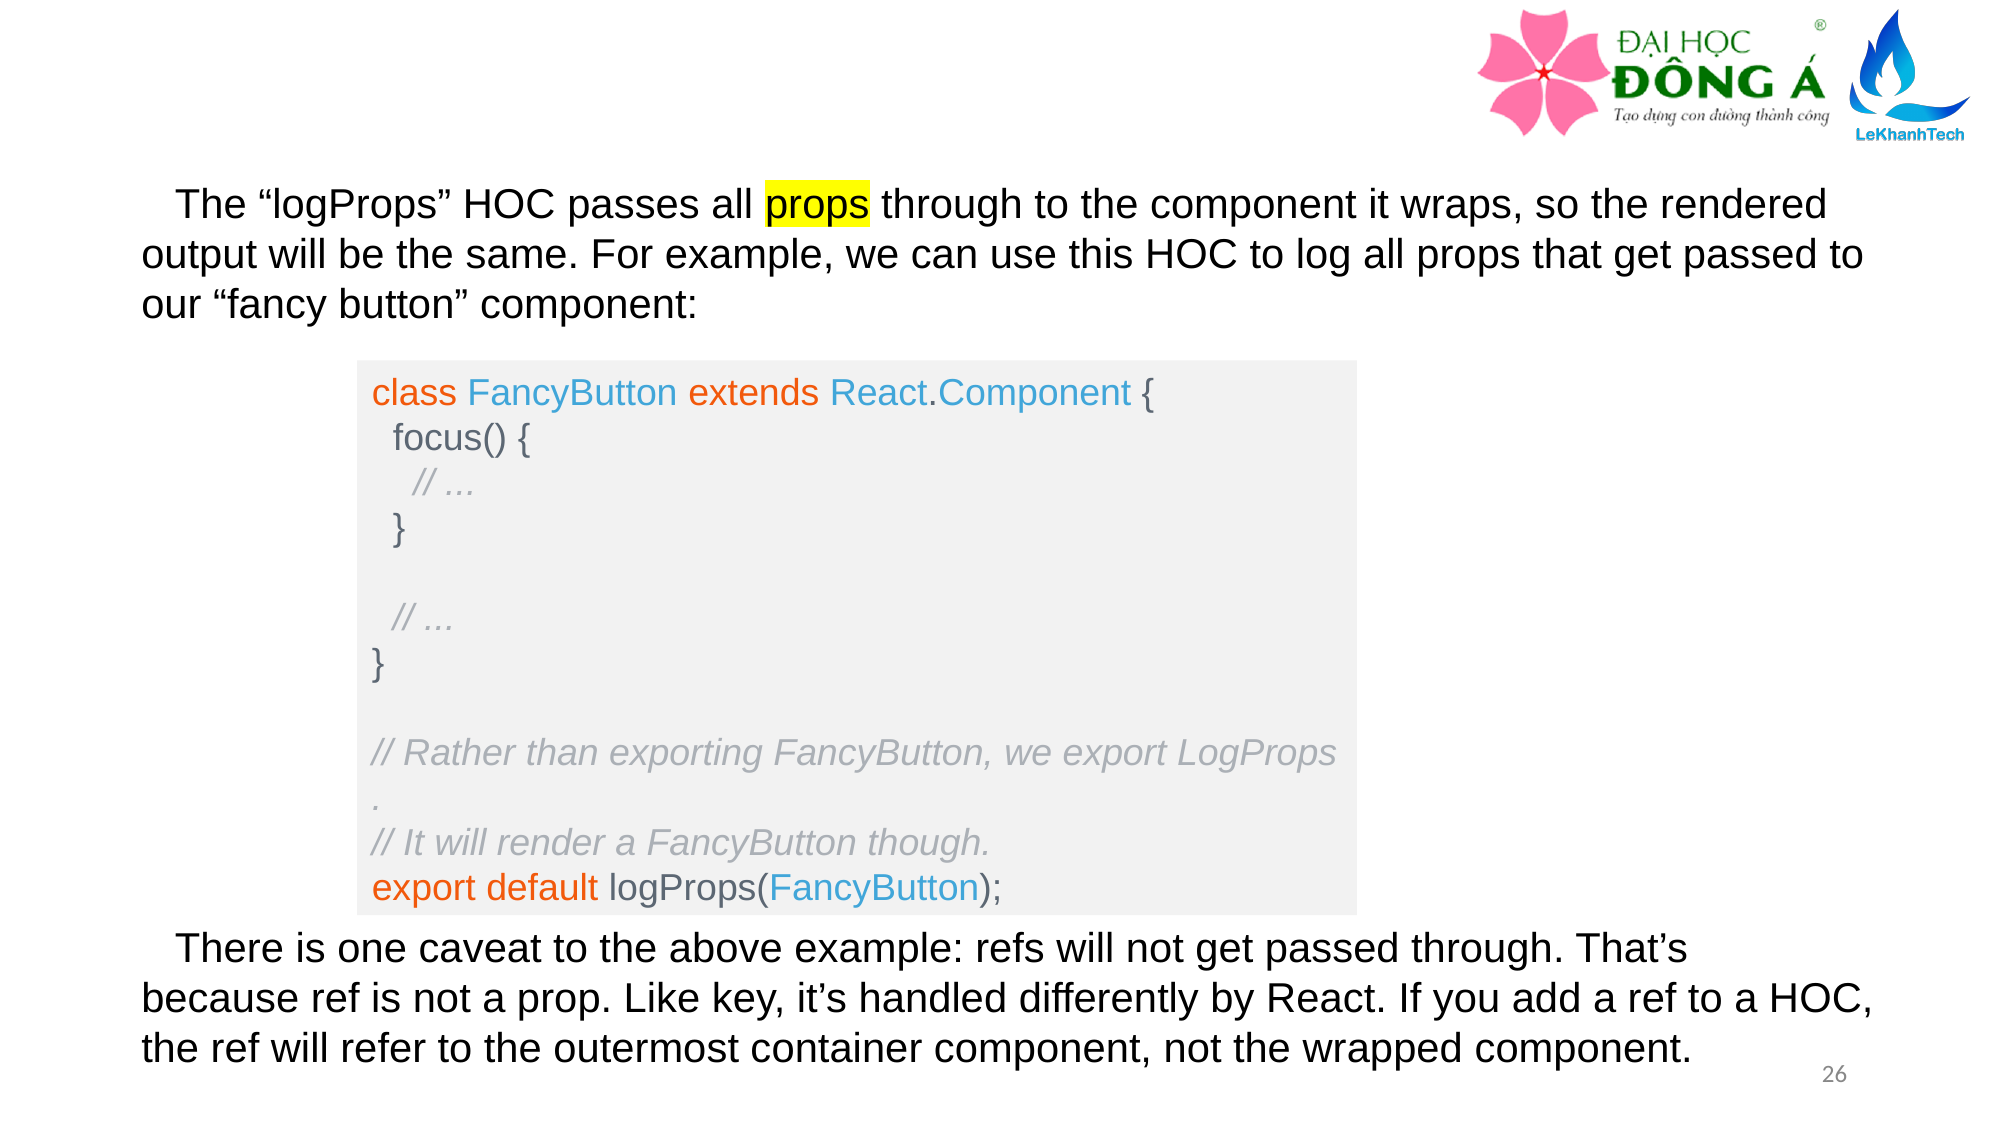

The “logProps” HOC passes all props through to the component it wraps, so the rendered output will be the same. For example, we can use this HOC to log all props that get passed to our “fancy button” component:
class FancyButton extends React.Component {
  focus() {
    // ...
  }
  // ...
}
// Rather than exporting FancyButton, we export LogProps.
// It will render a FancyButton though.
export default logProps(FancyButton);
There is one caveat to the above example: refs will not get passed through. That’s because ref is not a prop. Like key, it’s handled differently by React. If you add a ref to a HOC, the ref will refer to the outermost container component, not the wrapped component.
26